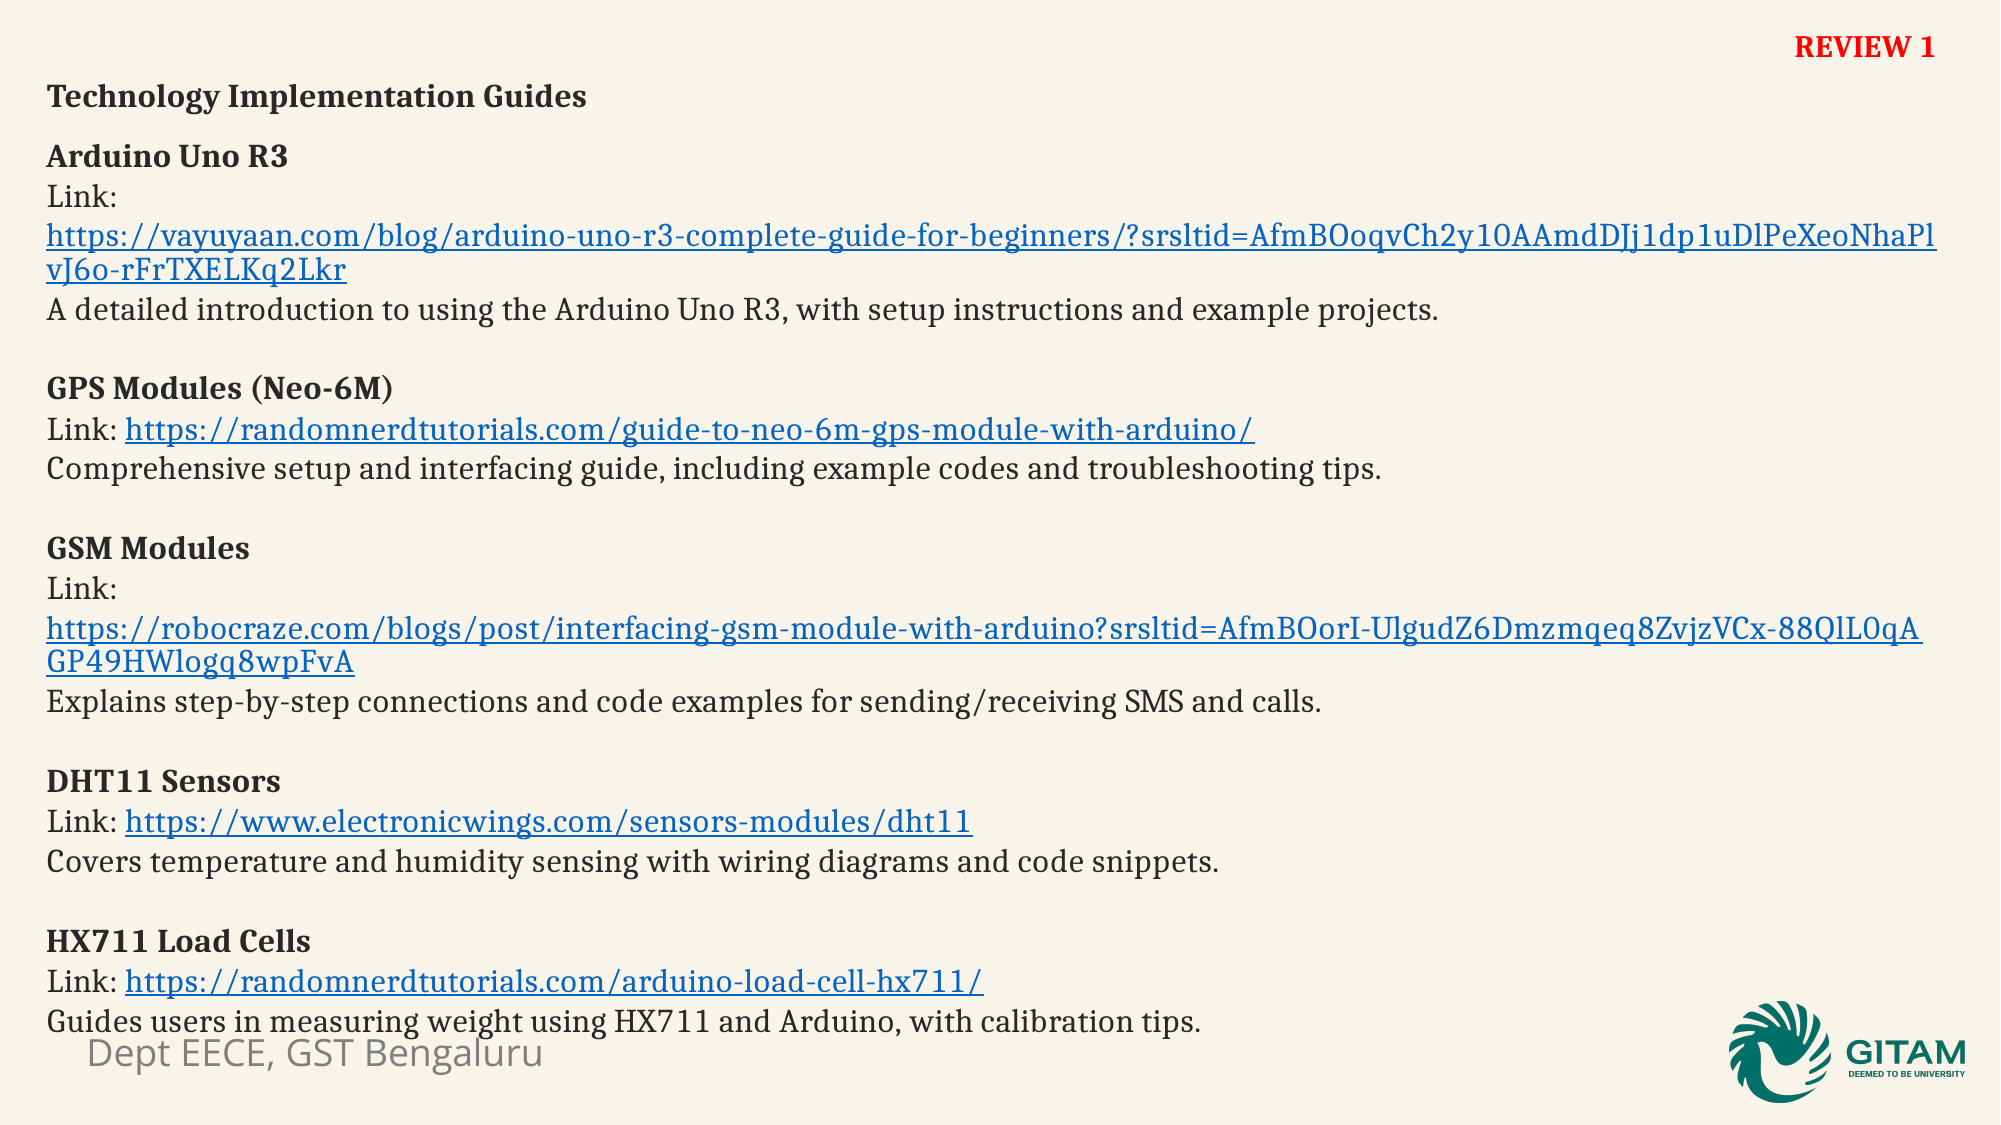

REVIEW 1
Technology Implementation Guides
Arduino Uno R3
Link: https://vayuyaan.com/blog/arduino-uno-r3-complete-guide-for-beginners/?srsltid=AfmBOoqvCh2y10AAmdDJj1dp1uDlPeXeoNhaPlvJ6o-rFrTXELKq2Lkr
A detailed introduction to using the Arduino Uno R3, with setup instructions and example projects.

GPS Modules (Neo-6M)
Link: https://randomnerdtutorials.com/guide-to-neo-6m-gps-module-with-arduino/
Comprehensive setup and interfacing guide, including example codes and troubleshooting tips.

GSM Modules
Link: https://robocraze.com/blogs/post/interfacing-gsm-module-with-arduino?srsltid=AfmBOorI-UlgudZ6Dmzmqeq8ZvjzVCx-88QlL0qAGP49HWlogq8wpFvA
Explains step-by-step connections and code examples for sending/receiving SMS and calls.

DHT11 Sensors
Link: https://www.electronicwings.com/sensors-modules/dht11
Covers temperature and humidity sensing with wiring diagrams and code snippets.

HX711 Load Cells
Link: https://randomnerdtutorials.com/arduino-load-cell-hx711/
Guides users in measuring weight using HX711 and Arduino, with calibration tips.
10